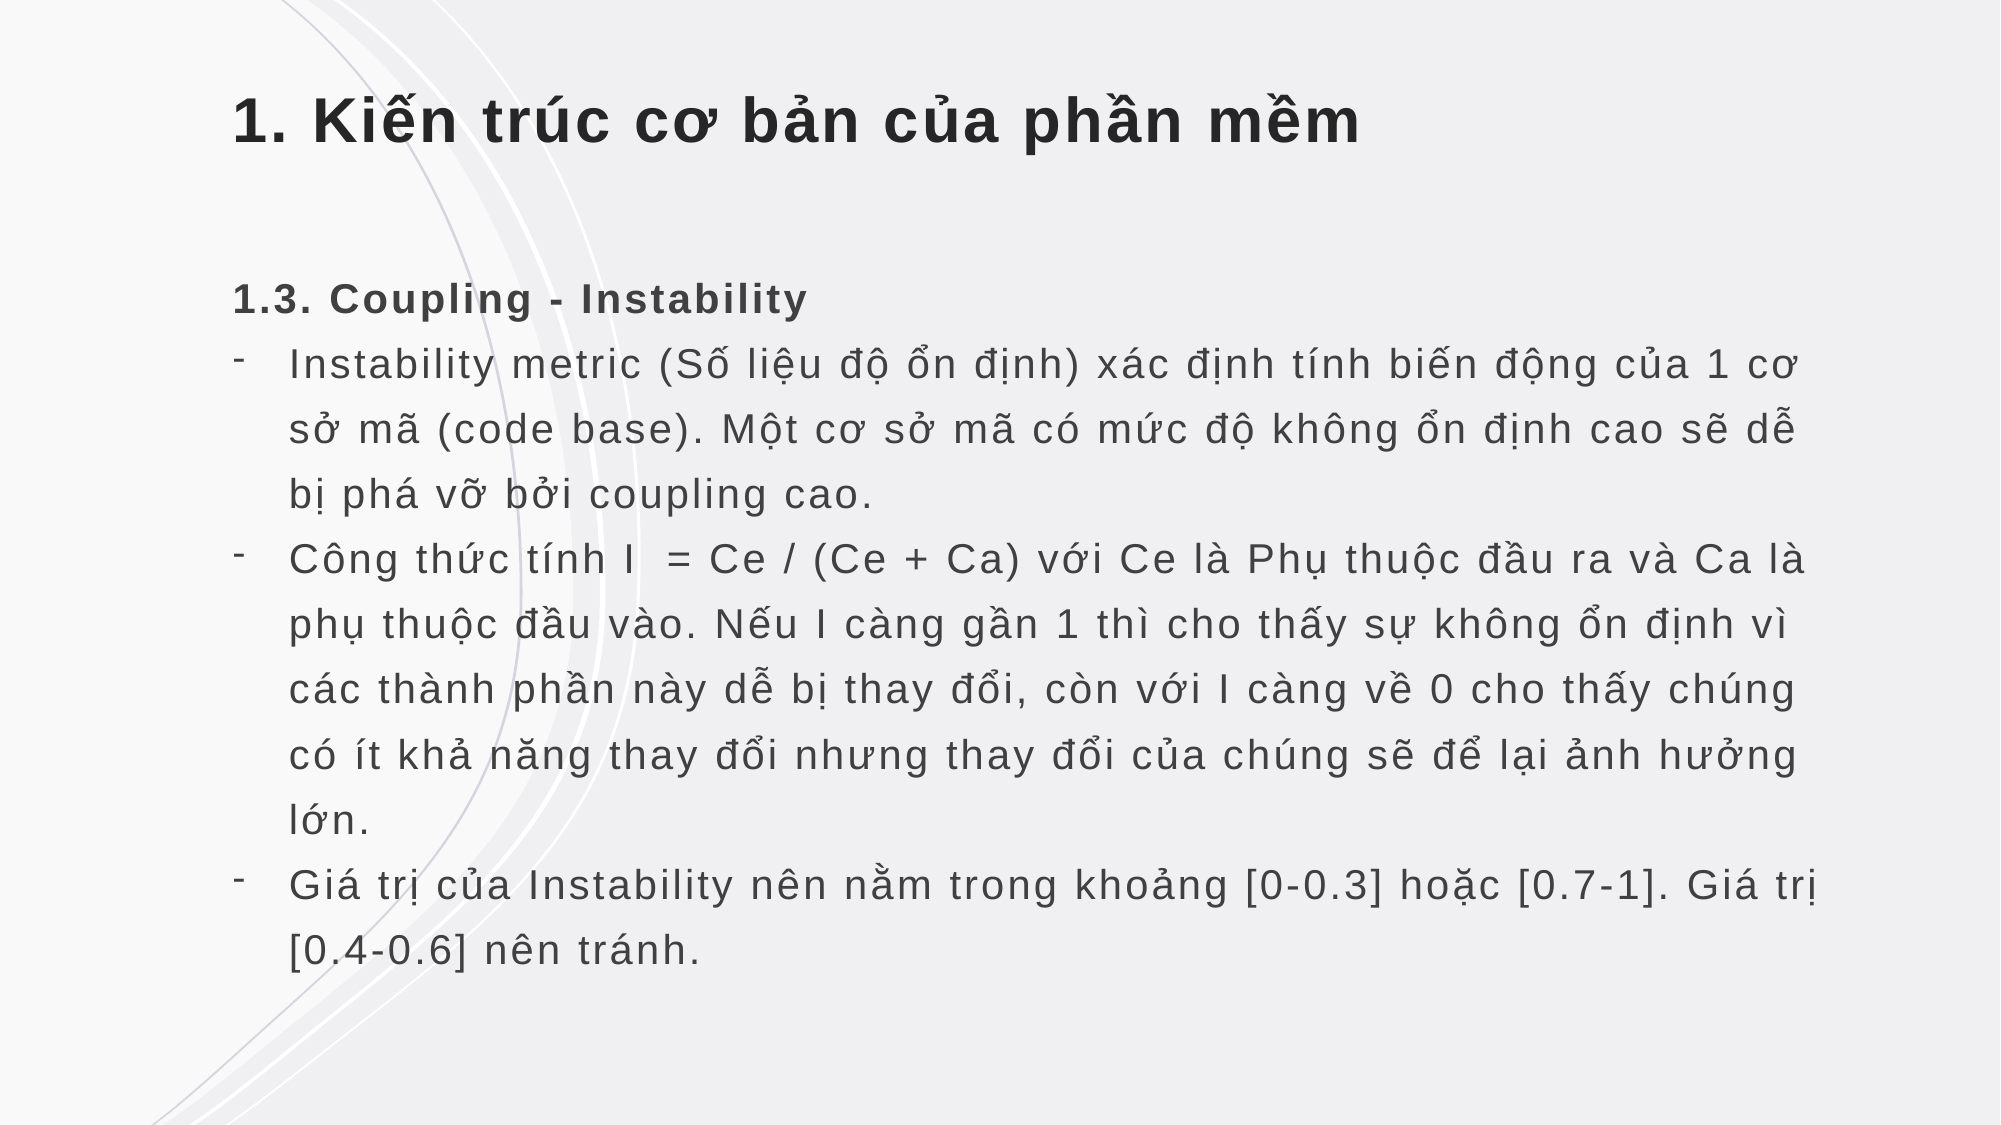

1. Kiến trúc cơ bản của phần mềm
1.3. Coupling - Instability
Instability metric (Số liệu độ ổn định) xác định tính biến động của 1 cơ sở mã (code base). Một cơ sở mã có mức độ không ổn định cao sẽ dễ bị phá vỡ bởi coupling cao.
Công thức tính I  = Ce / (Ce + Ca) với Ce là Phụ thuộc đầu ra và Ca là phụ thuộc đầu vào. Nếu I càng gần 1 thì cho thấy sự không ổn định vì các thành phần này dễ bị thay đổi, còn với I càng về 0 cho thấy chúng có ít khả năng thay đổi nhưng thay đổi của chúng sẽ để lại ảnh hưởng lớn.
Giá trị của Instability nên nằm trong khoảng [0-0.3] hoặc [0.7-1]. Giá trị [0.4-0.6] nên tránh.